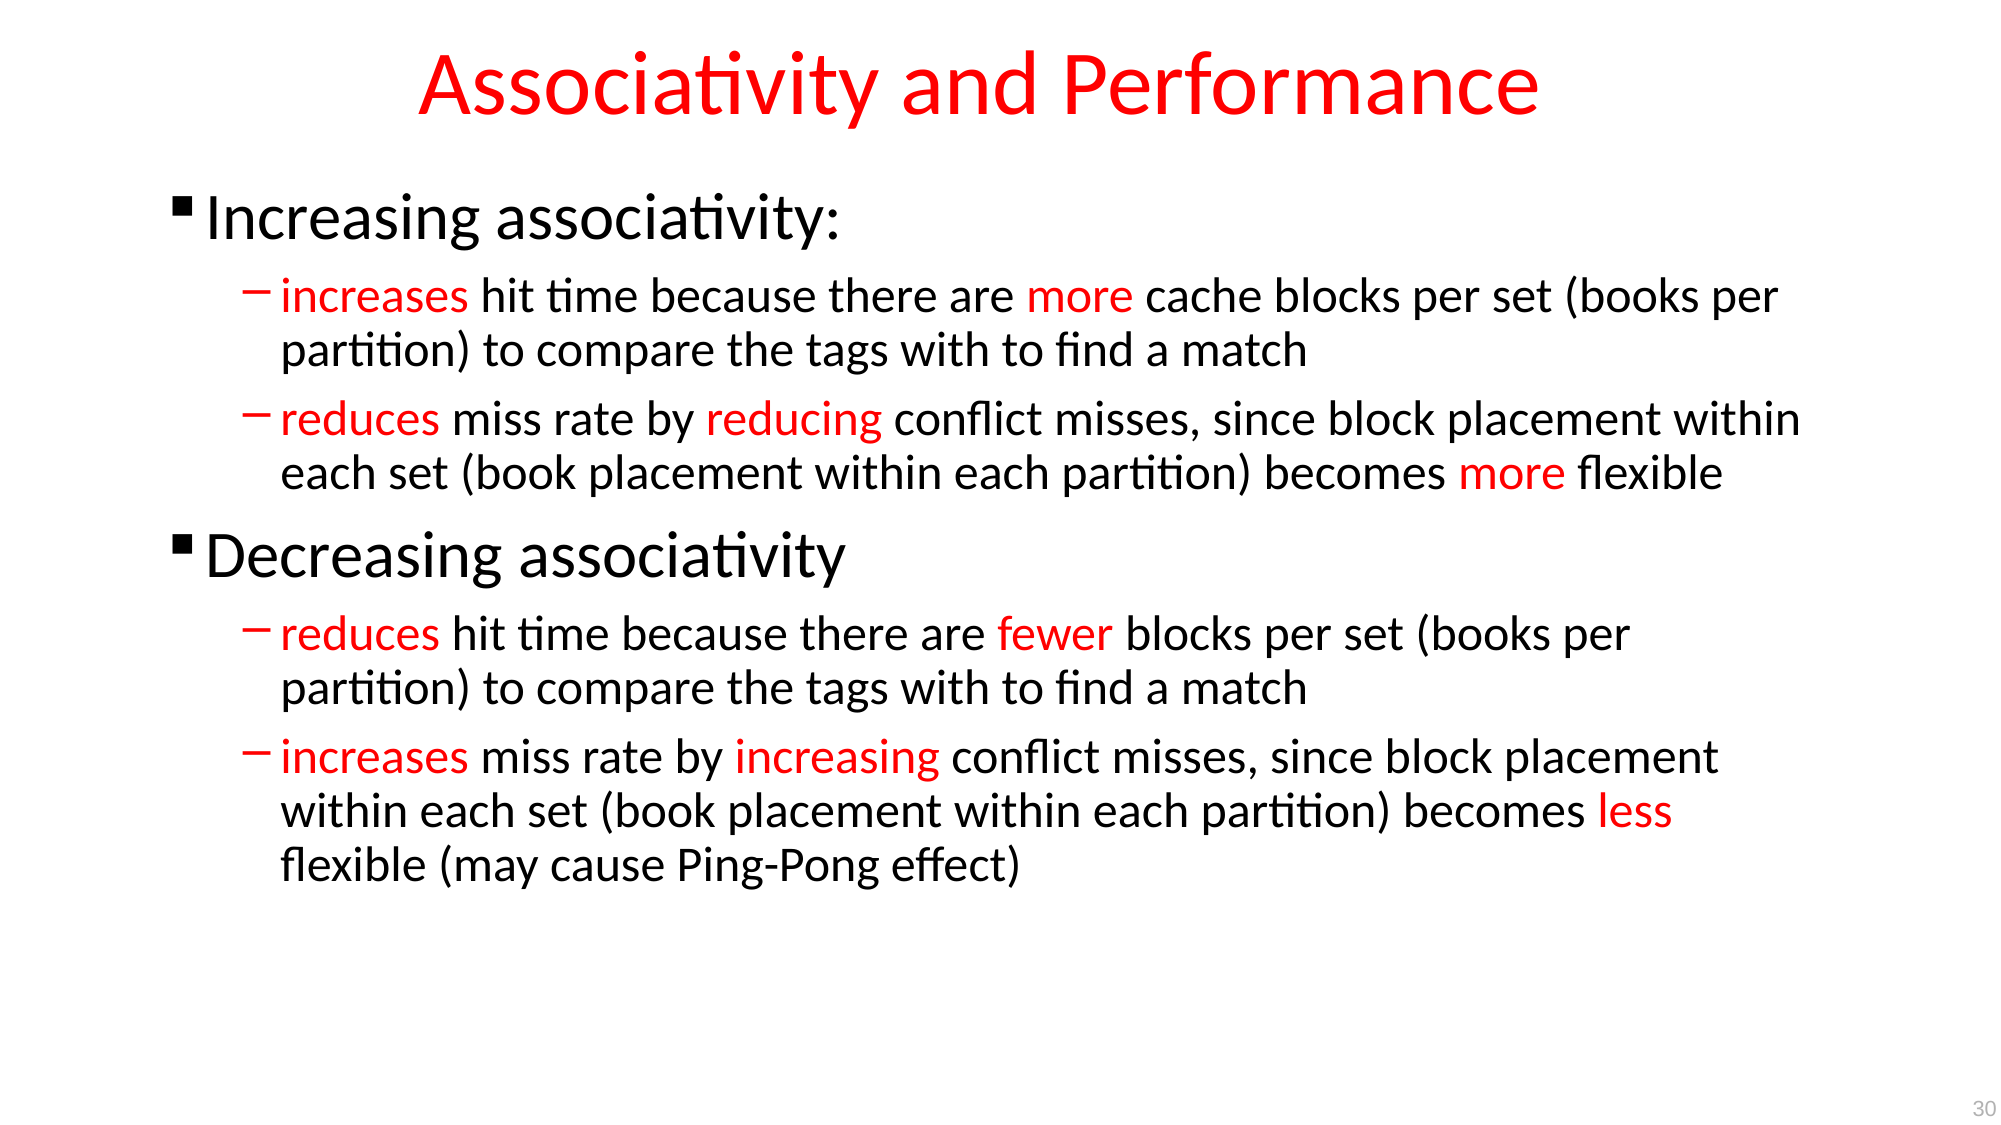

# Associativity and Performance
Increasing associativity:
increases hit time because there are more cache blocks per set (books per partition) to compare the tags with to find a match
reduces miss rate by reducing conflict misses, since block placement within each set (book placement within each partition) becomes more flexible
Decreasing associativity
reduces hit time because there are fewer blocks per set (books per partition) to compare the tags with to find a match
increases miss rate by increasing conflict misses, since block placement within each set (book placement within each partition) becomes less flexible (may cause Ping-Pong effect)
30